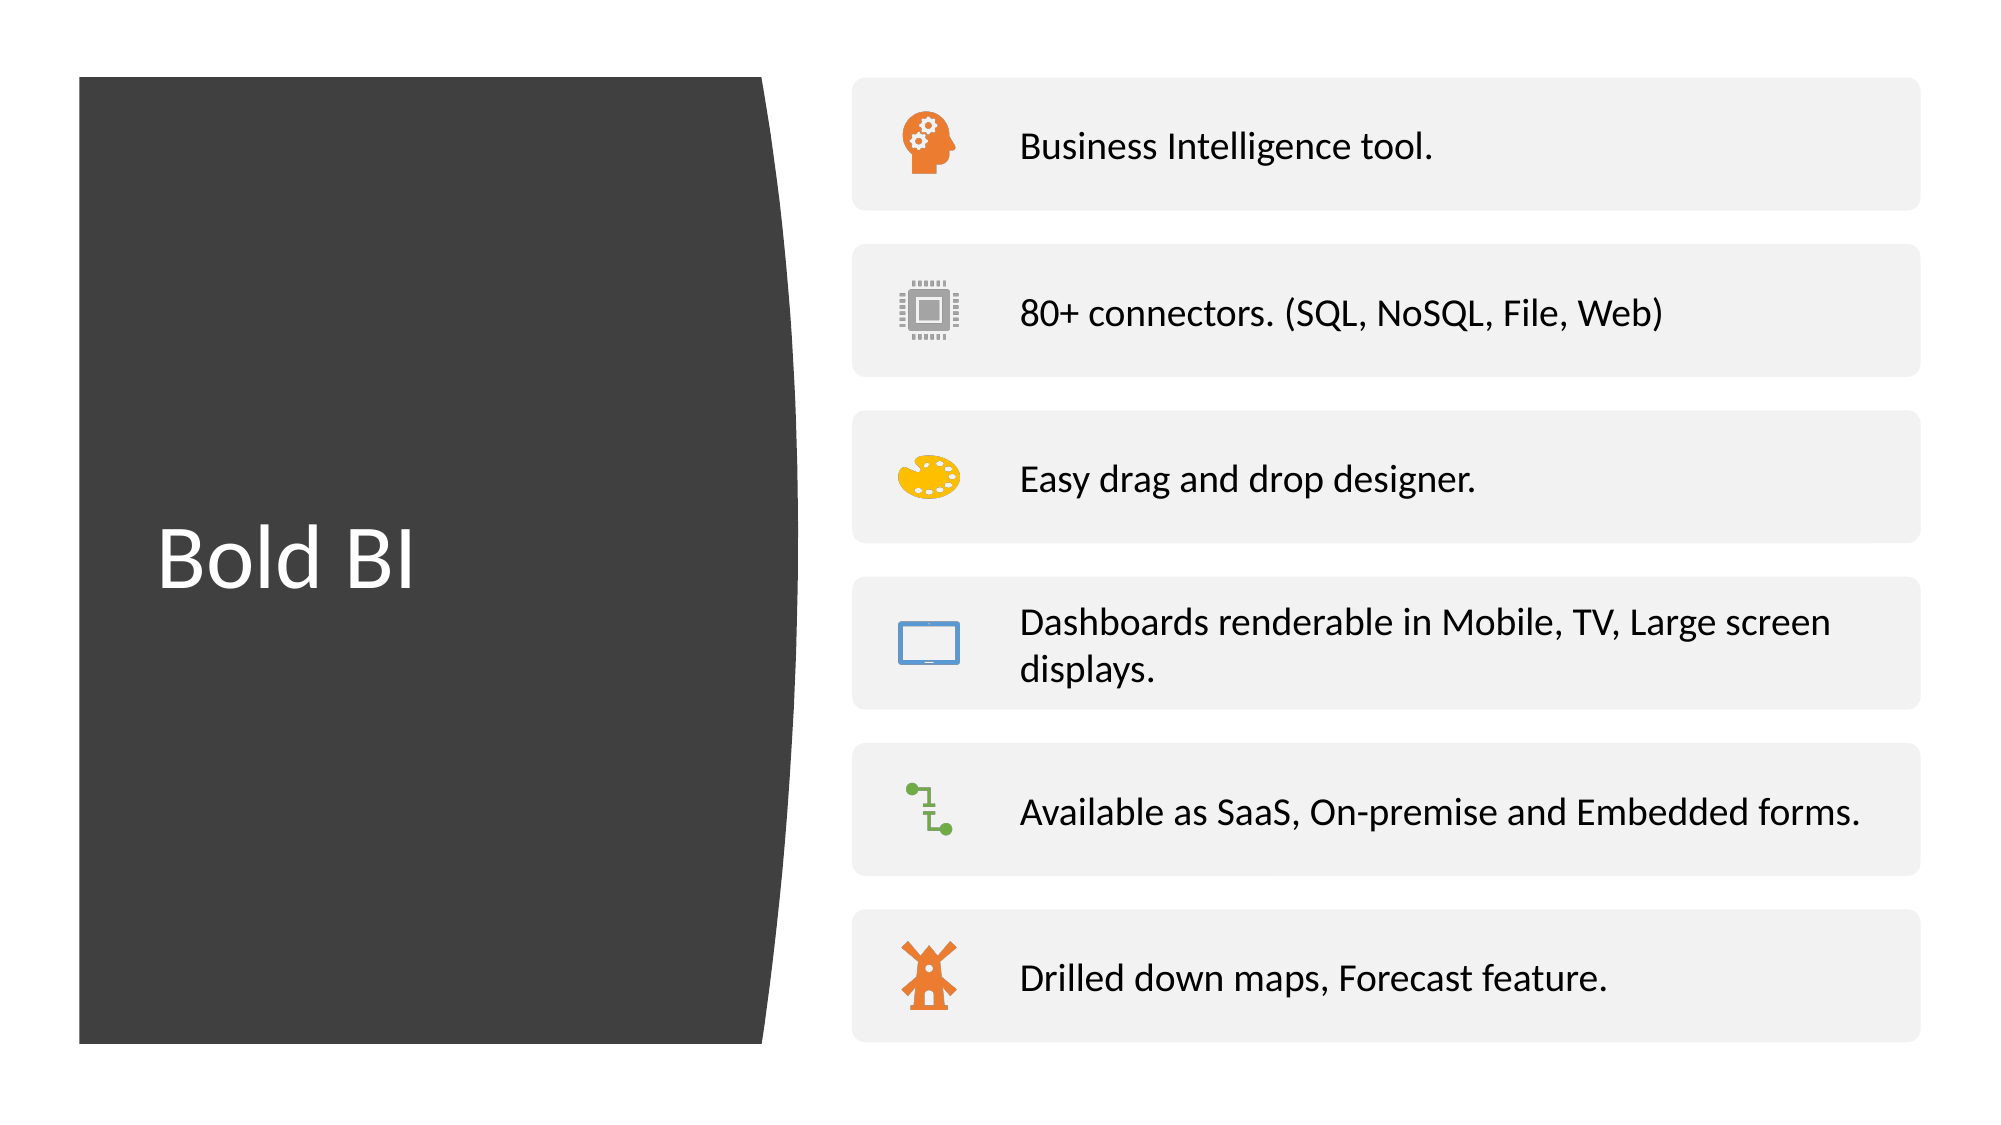

Business Intelligence tool.
80+ connectors. (SQL, NoSQL, File, Web)
Easy drag and drop designer.
Dashboards renderable in Mobile, TV, Large screen displays.
Available as SaaS, On-premise and Embedded forms.
Drilled down maps, Forecast feature.

# Bold BI